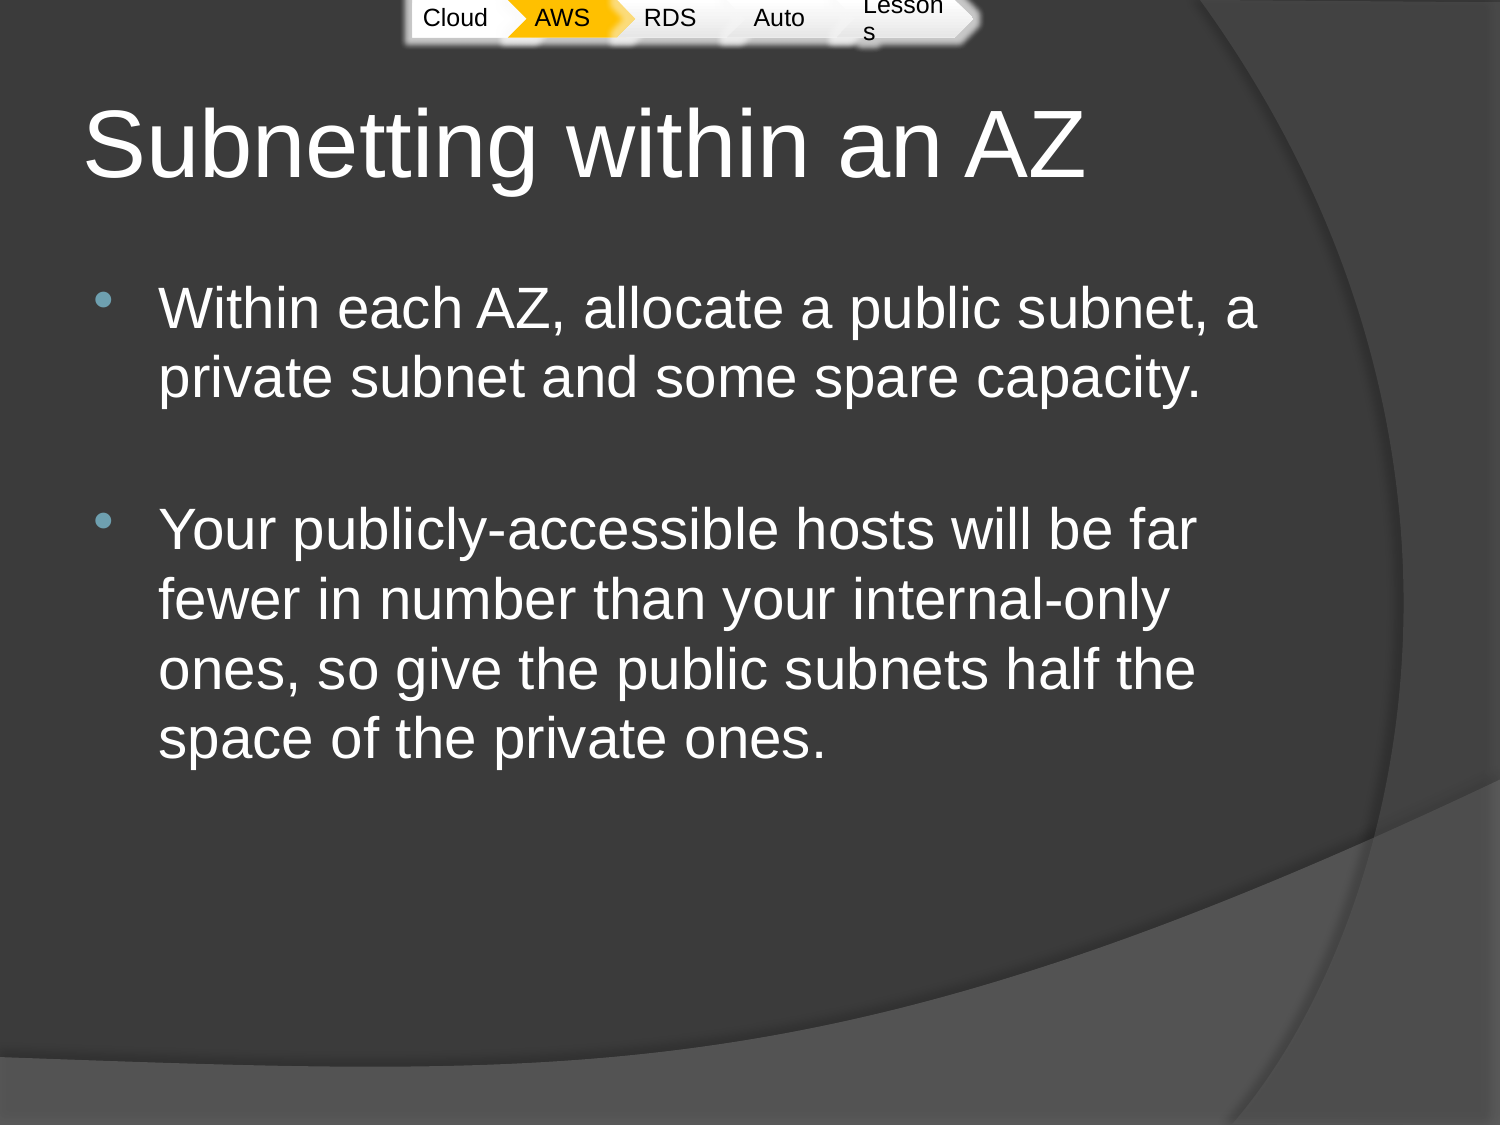

Cloud
AWS
RDS
Auto
Lessons
# Subnetting within an AZ
Within each AZ, allocate a public subnet, a private subnet and some spare capacity.
Your publicly-accessible hosts will be far fewer in number than your internal-only ones, so give the public subnets half the space of the private ones.